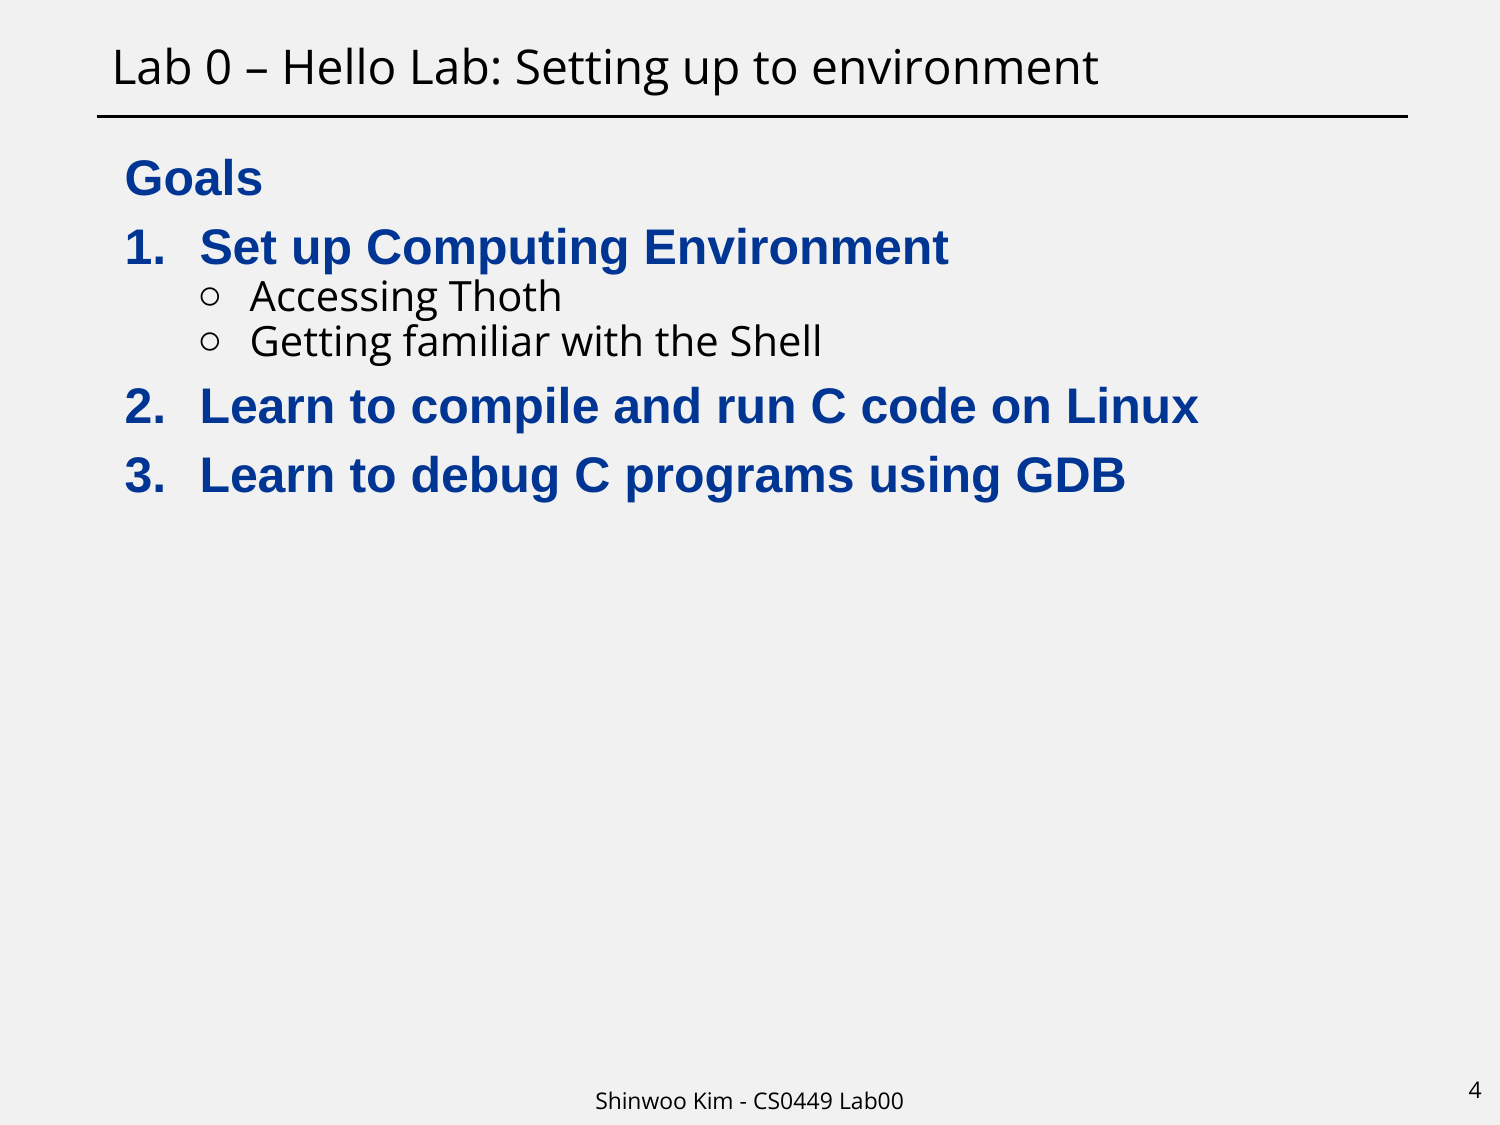

# Lab 0 – Hello Lab: Setting up to environment
Goals
Set up Computing Environment
Accessing Thoth
Getting familiar with the Shell
Learn to compile and run C code on Linux
Learn to debug C programs using GDB

4
Shinwoo Kim - CS0449 Lab00